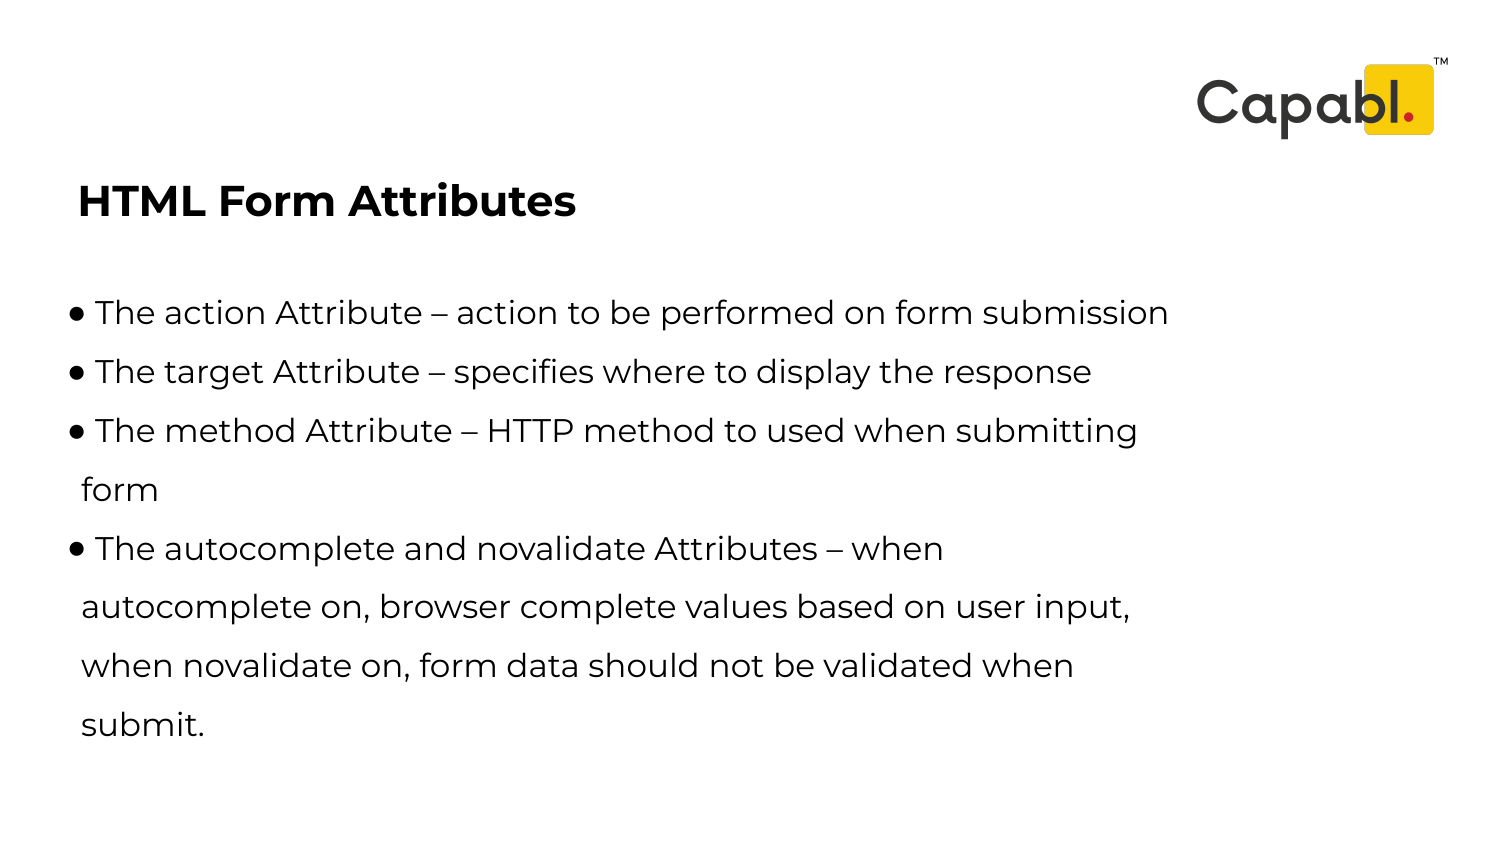

HTML Form Attributes
# The action Attribute – action to be performed on form submission
 The target Attribute – specifies where to display the response
 The method Attribute – HTTP method to used when submitting form
 The autocomplete and novalidate Attributes – when autocomplete on, browser complete values based on user input,
when novalidate on, form data should not be validated when submit.